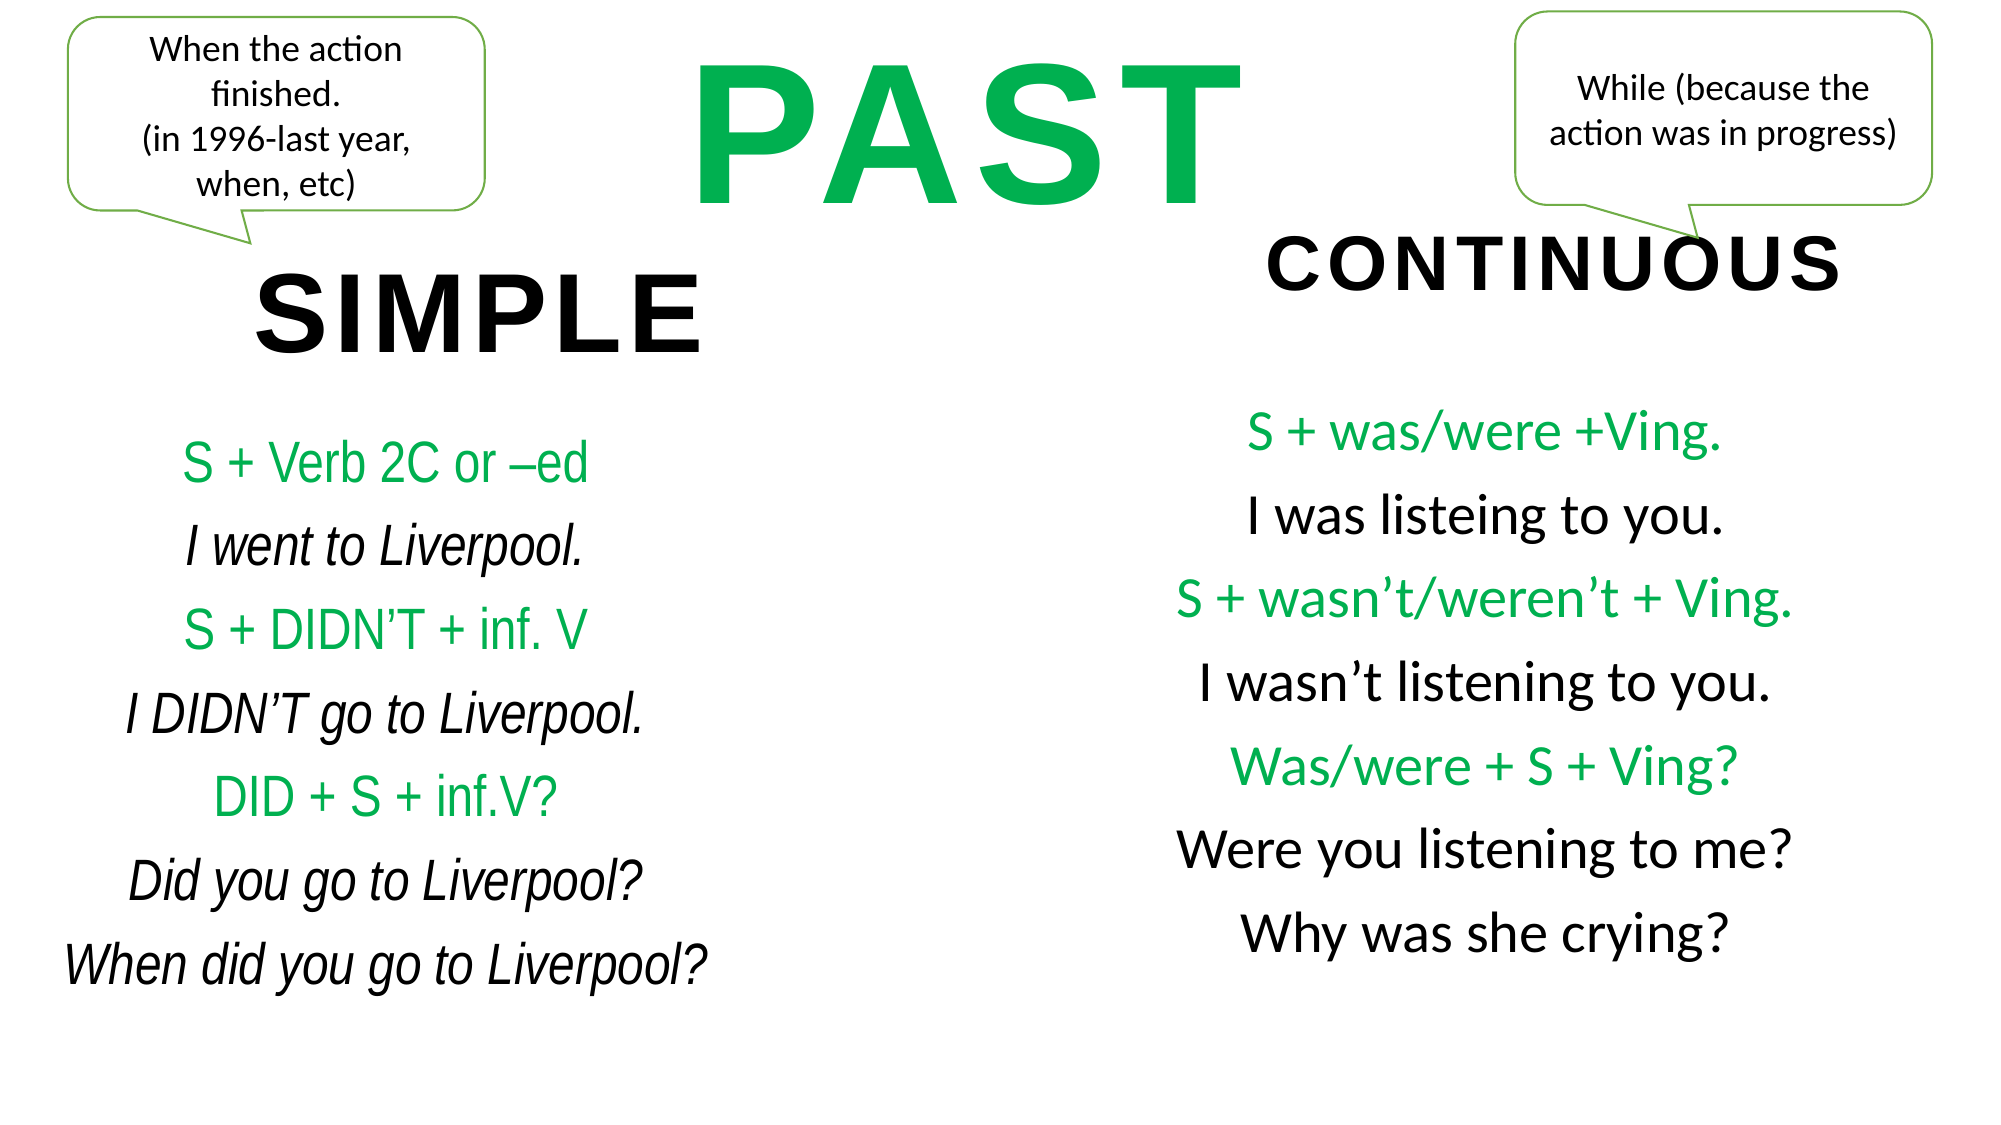

# PAST
While (because the action was in progress)
When the action finished.
(in 1996-last year, when, etc)
CONTINUOUS
SIMPLE
S + was/were +Ving.
I was listeing to you.
S + wasn’t/weren’t + Ving.
I wasn’t listening to you.
Was/were + S + Ving?
Were you listening to me?
Why was she crying?
S + Verb 2C or –ed
I went to Liverpool.
S + DIDN’T + inf. V
I DIDN’T go to Liverpool.
DID + S + inf.V?
Did you go to Liverpool?
When did you go to Liverpool?